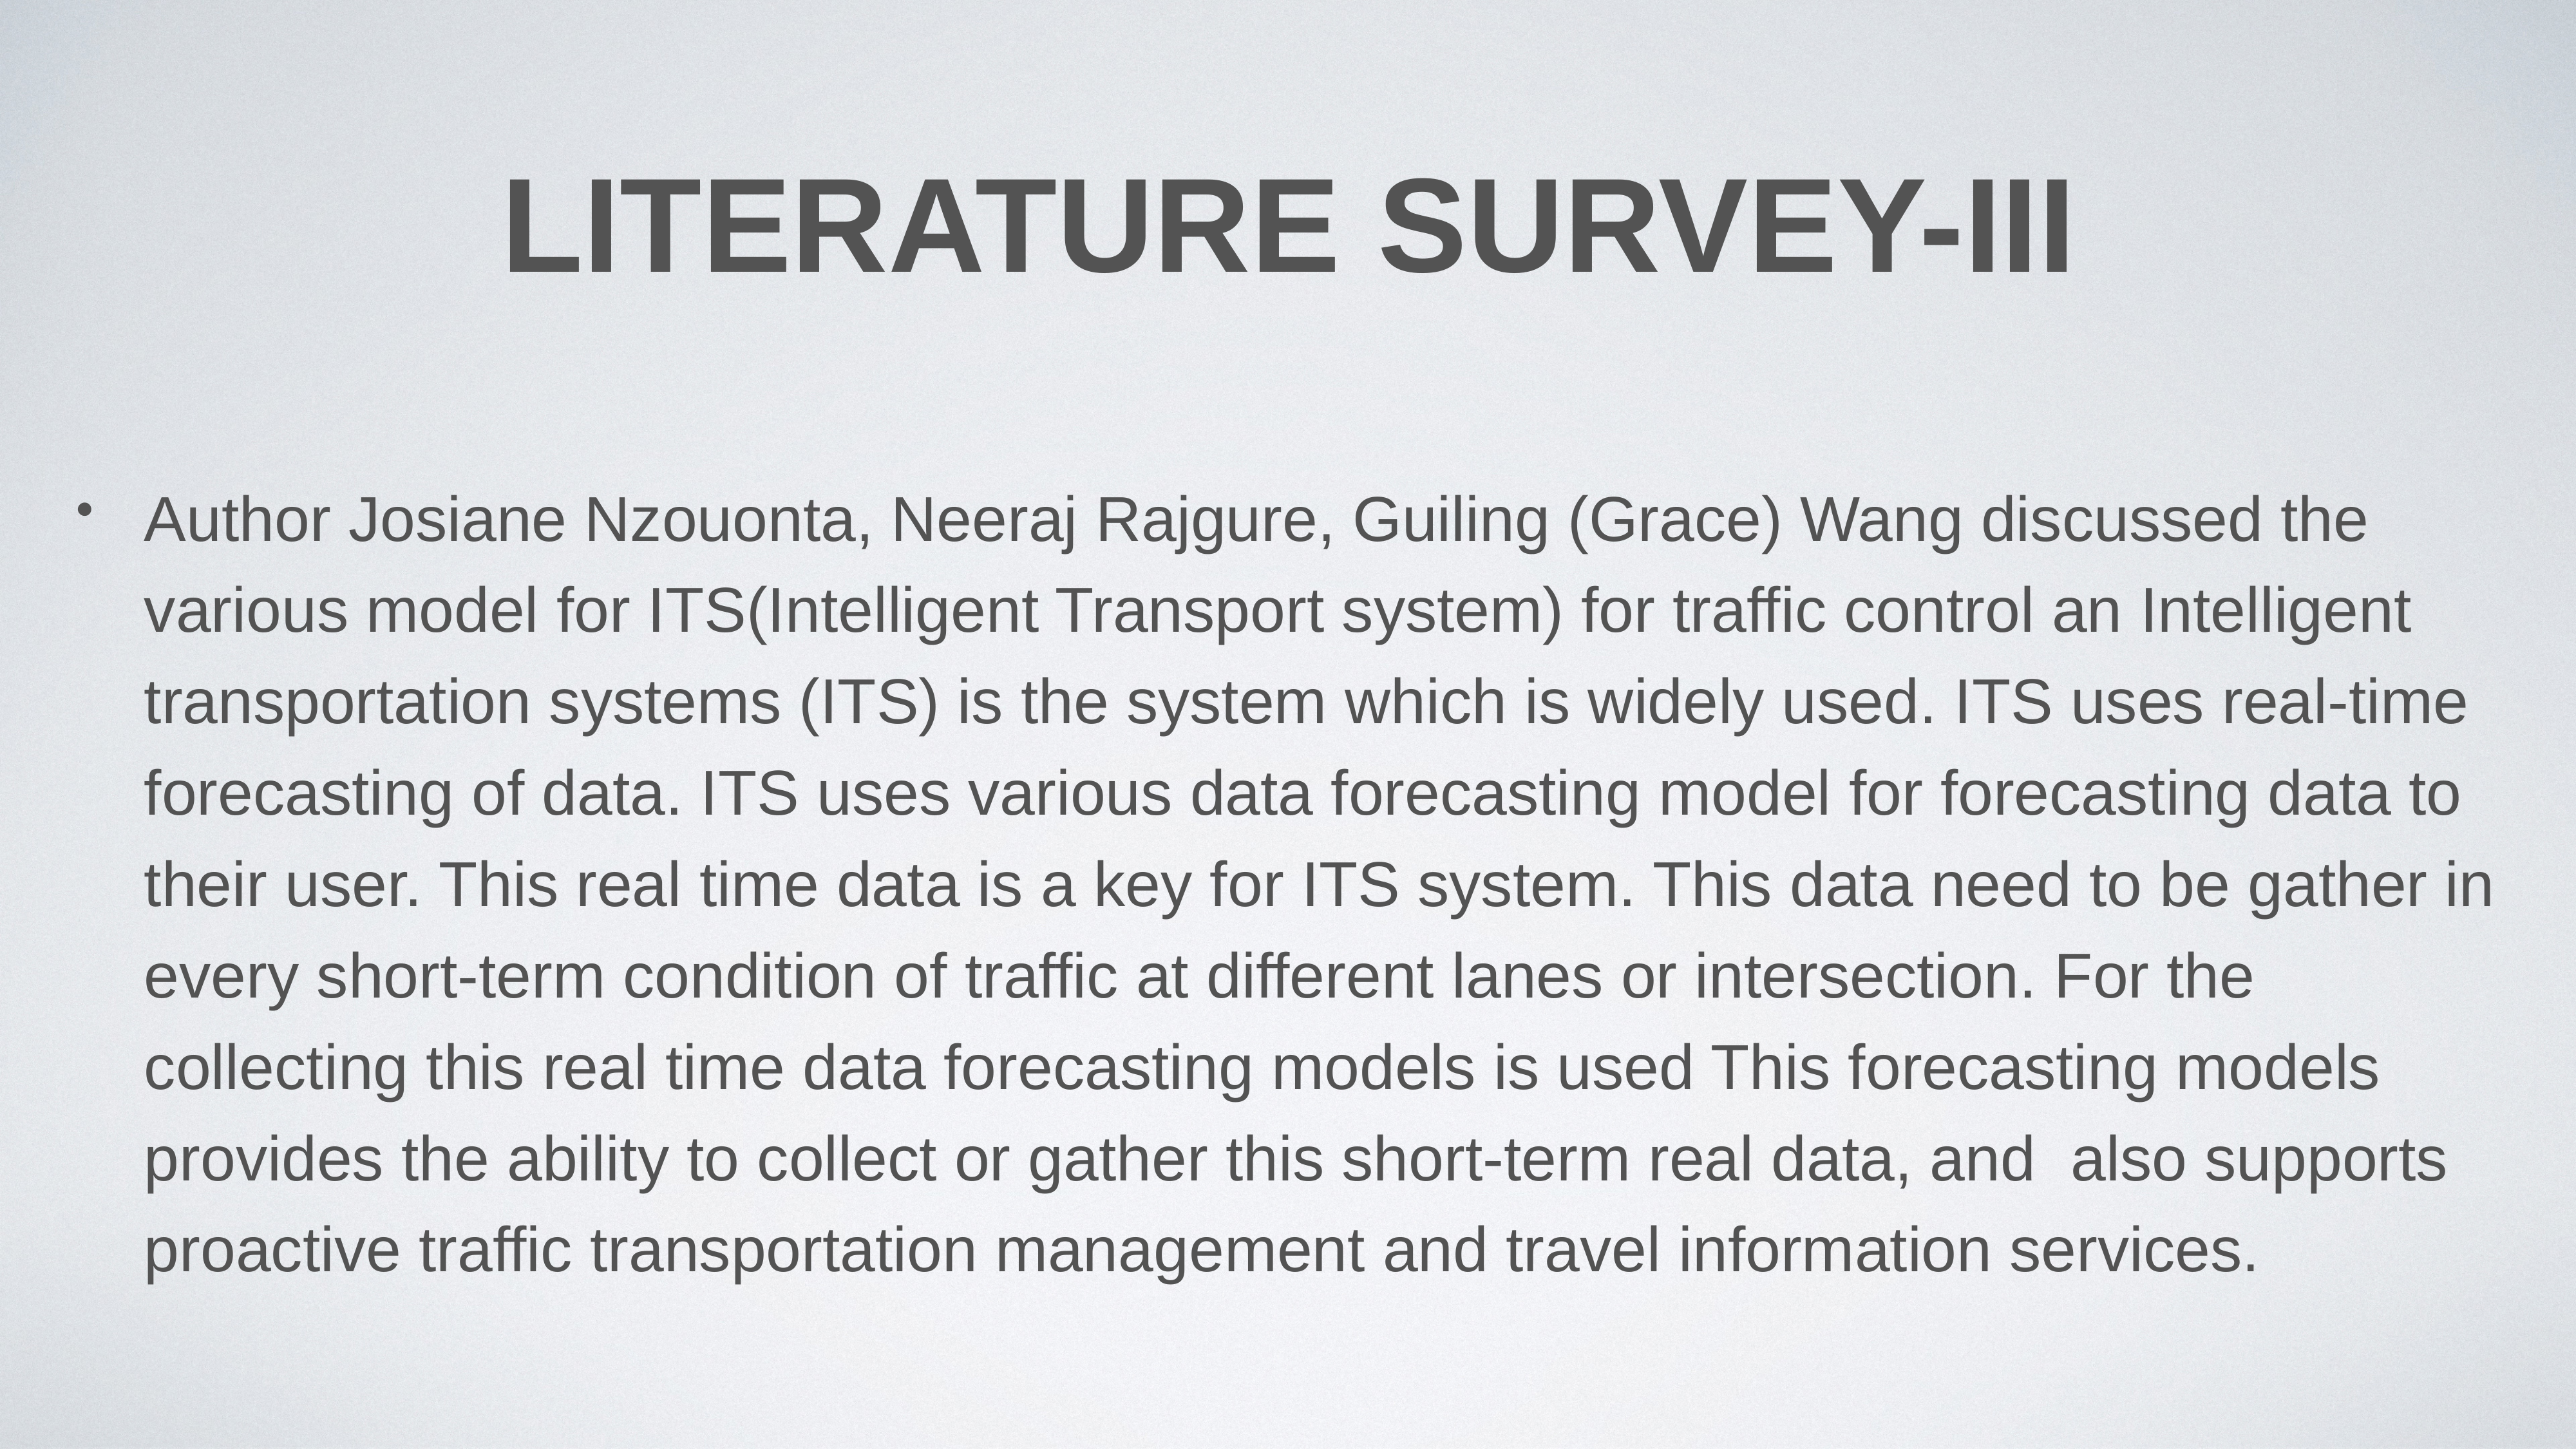

# LITERATURE SURVEY-III
Author Josiane Nzouonta, Neeraj Rajgure, Guiling (Grace) Wang discussed the various model for ITS(Intelligent Transport system) for traffic control an Intelligent transportation systems (ITS) is the system which is widely used. ITS uses real-time forecasting of data. ITS uses various data forecasting model for forecasting data to their user. This real time data is a key for ITS system. This data need to be gather in every short-term condition of traffic at different lanes or intersection. For the collecting this real time data forecasting models is used This forecasting models provides the ability to collect or gather this short-term real data, and  also supports proactive traffic transportation management and travel information services.